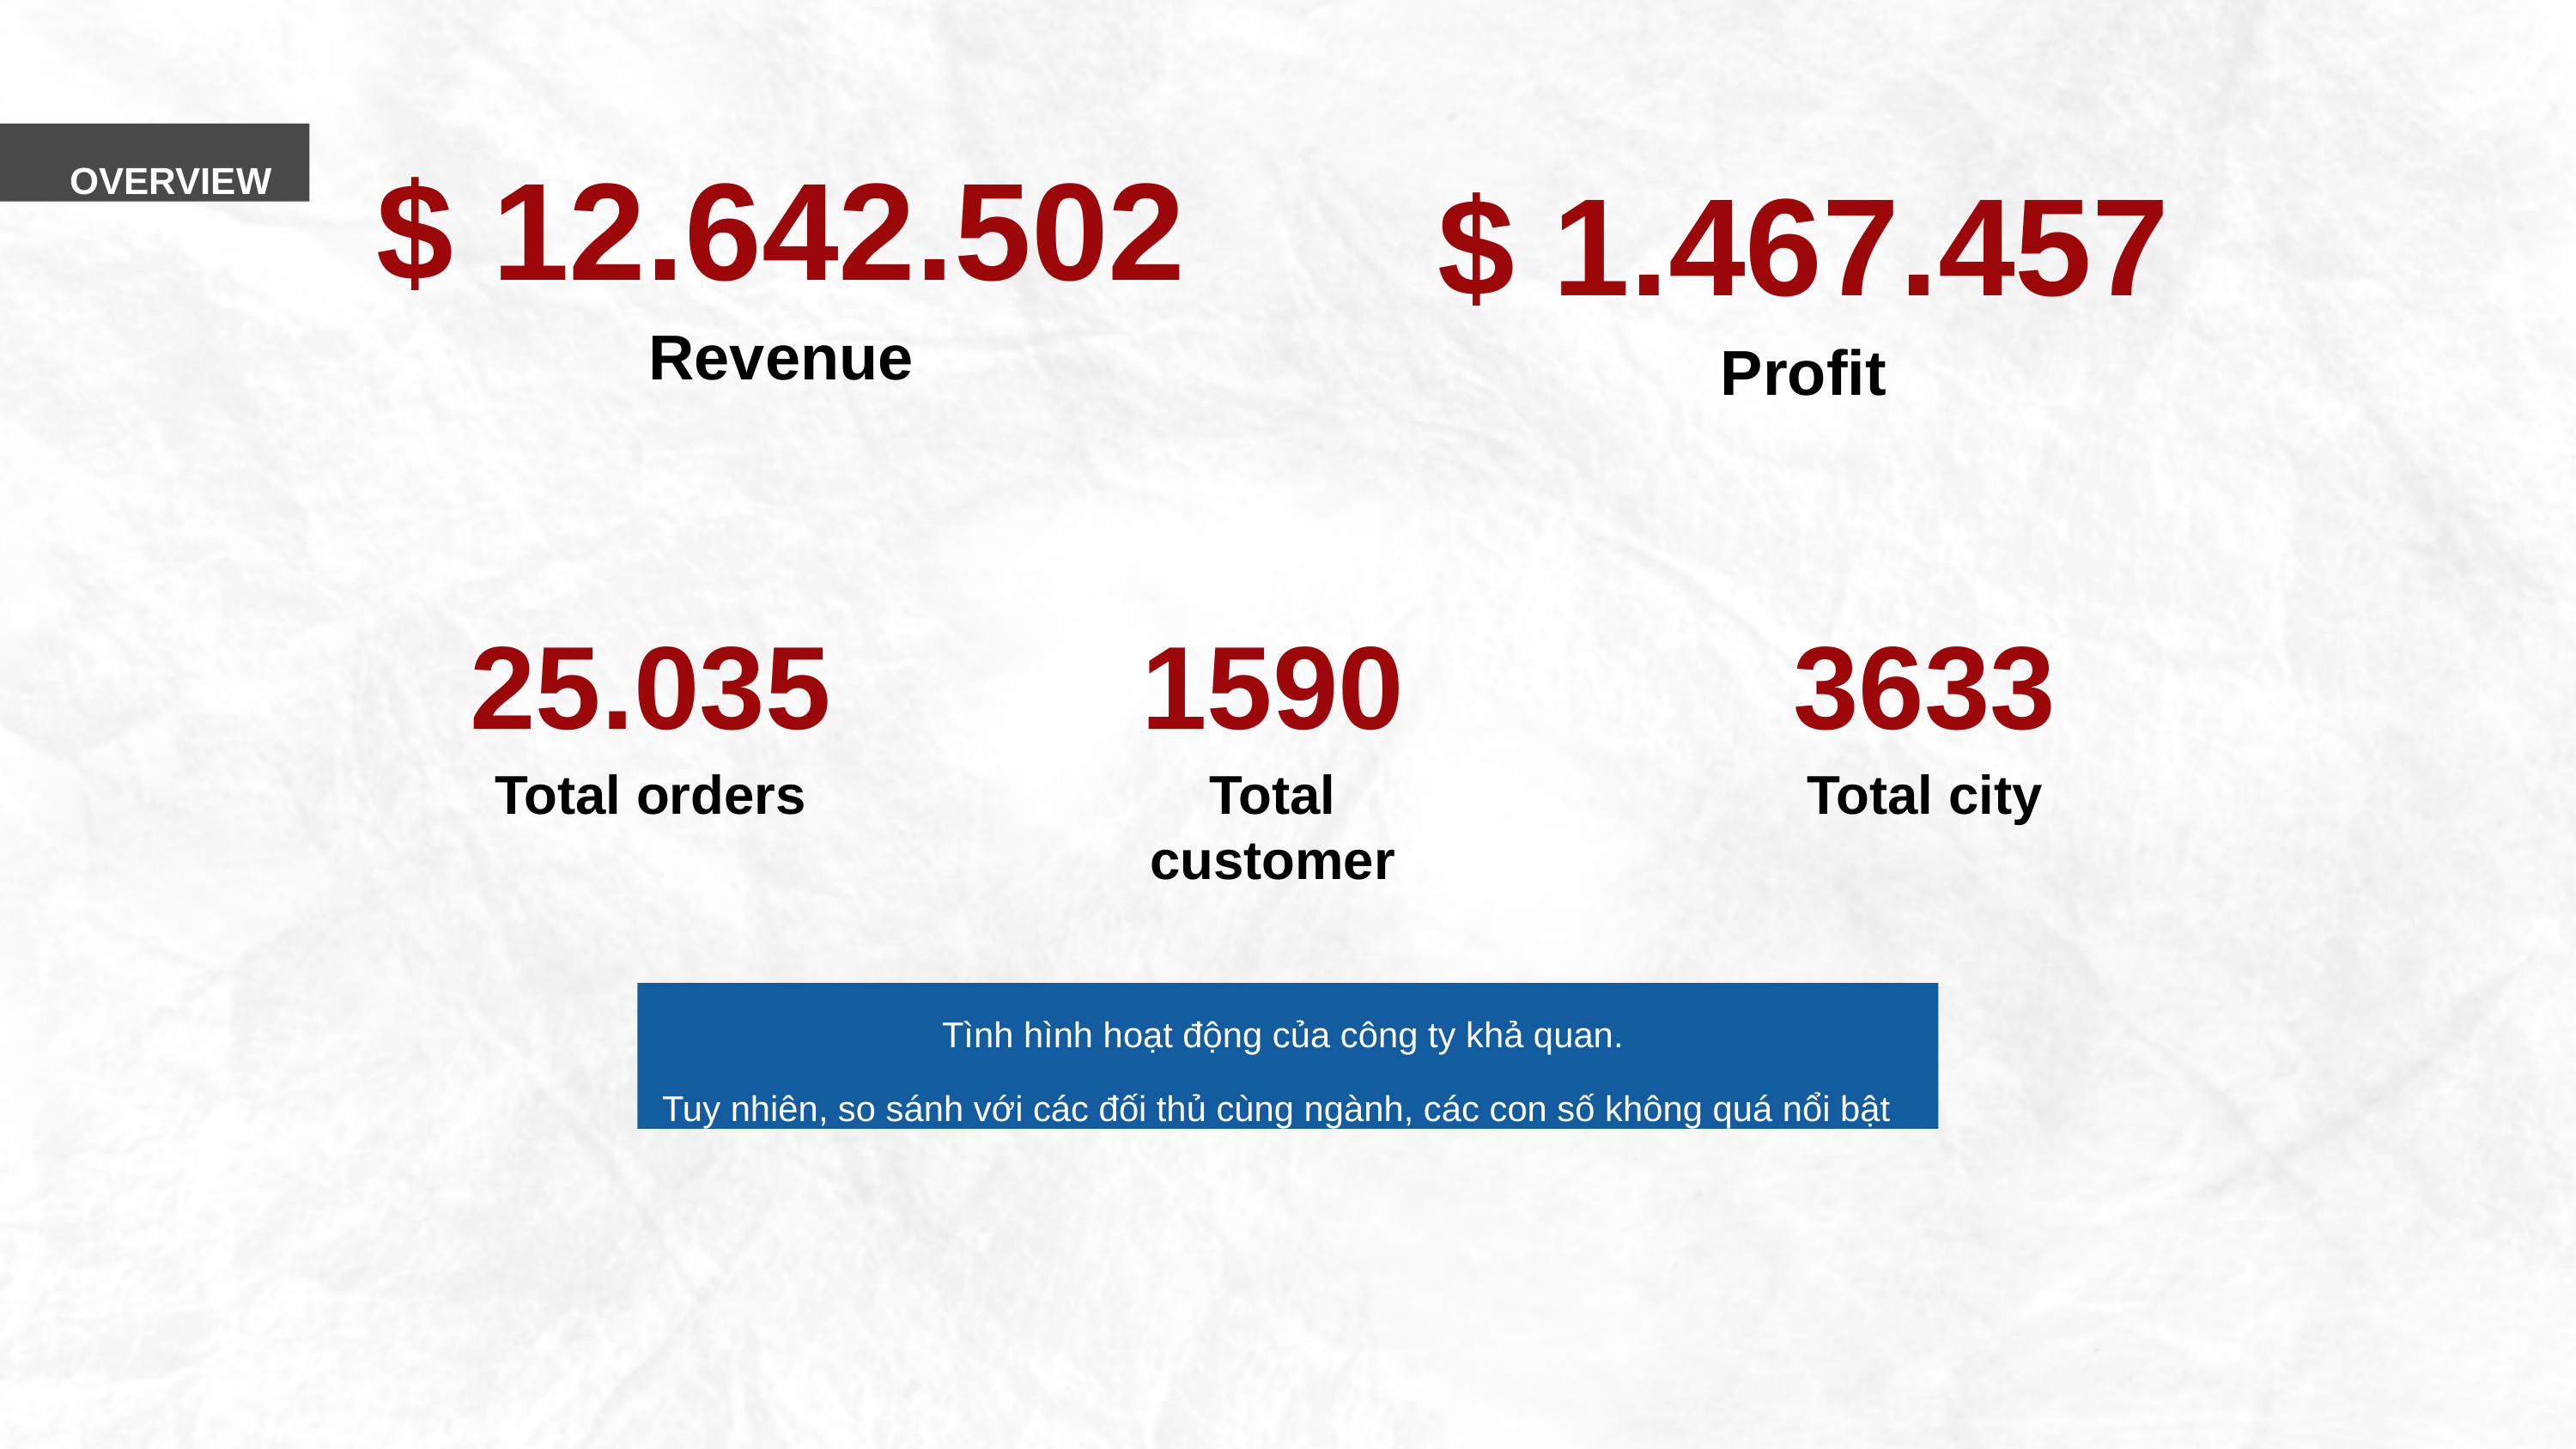

OVERVIEW
$ 12.642.502
Revenue
$ 1.467.457
Profit
25.035
Total orders
1590
Total customer
3633
Total city
Tình hình hoạt động của công ty khả quan.
Tuy nhiên, so sánh với các đối thủ cùng ngành, các con số không quá nổi bật